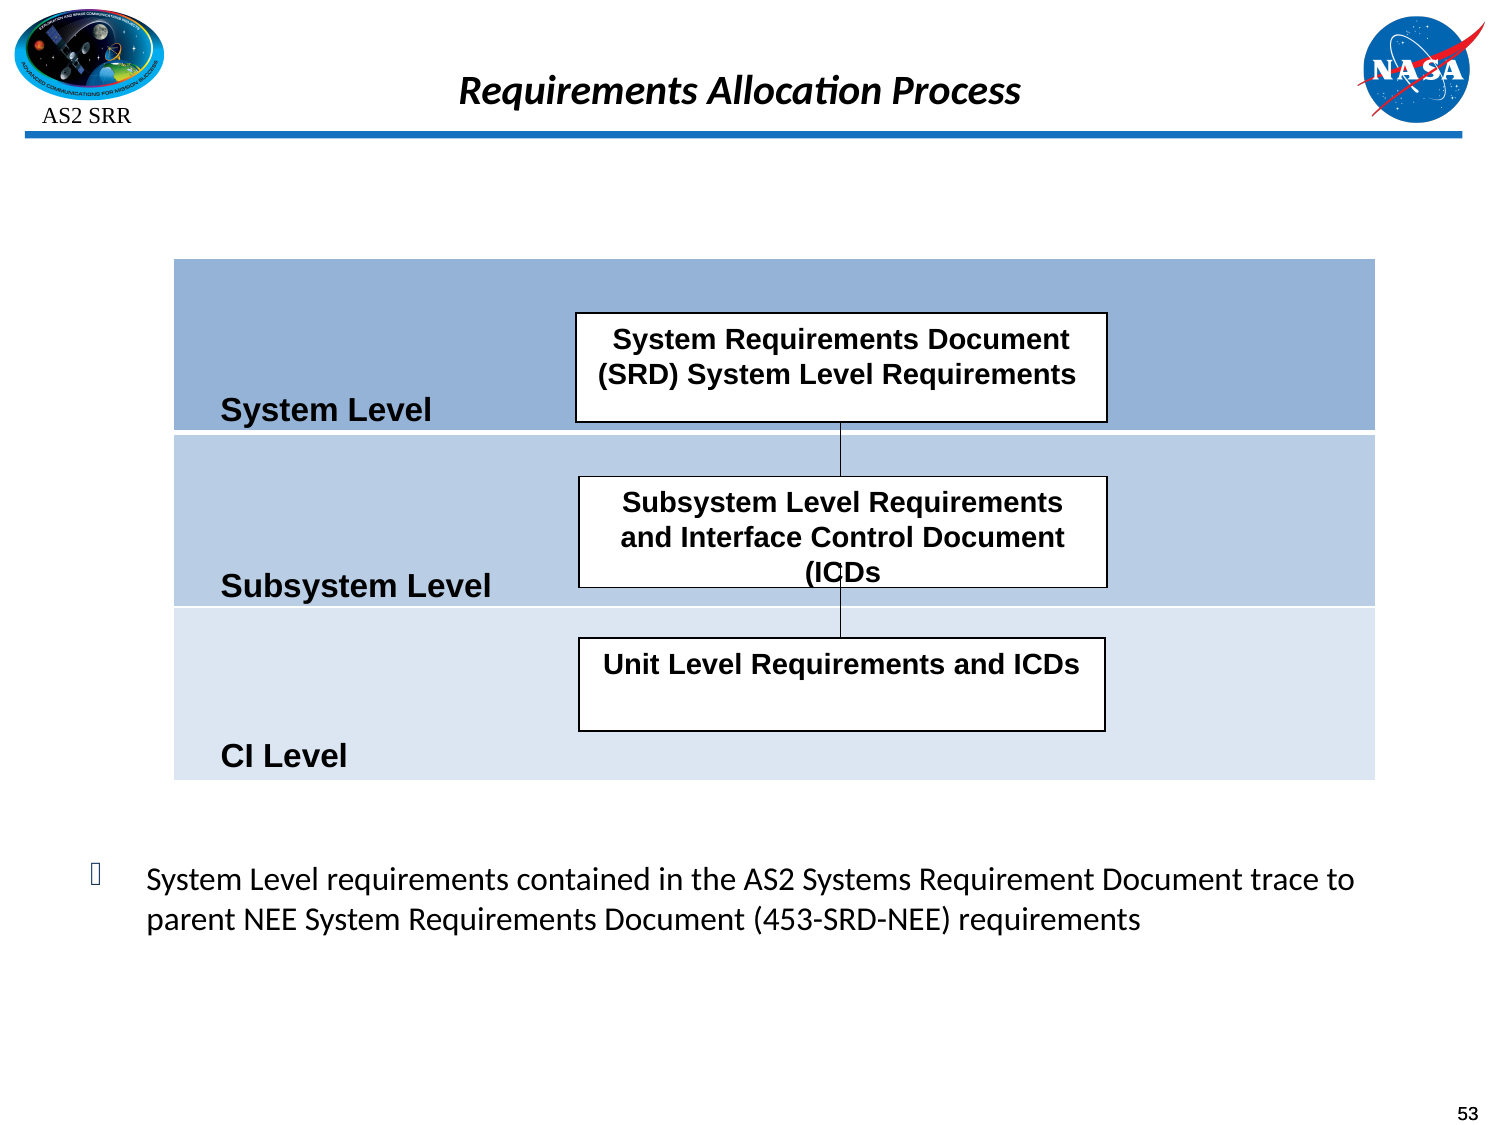

# Requirements Allocation Process
|  |
| --- |
|  |
|  |
System Requirements Document (SRD) System Level Requirements
System Level
Subsystem Level Requirements and Interface Control Document (ICDs
Subsystem Level
Unit Level Requirements and ICDs
CI Level
System Level requirements contained in the AS2 Systems Requirement Document trace to parent NEE System Requirements Document (453-SRD-NEE) requirements